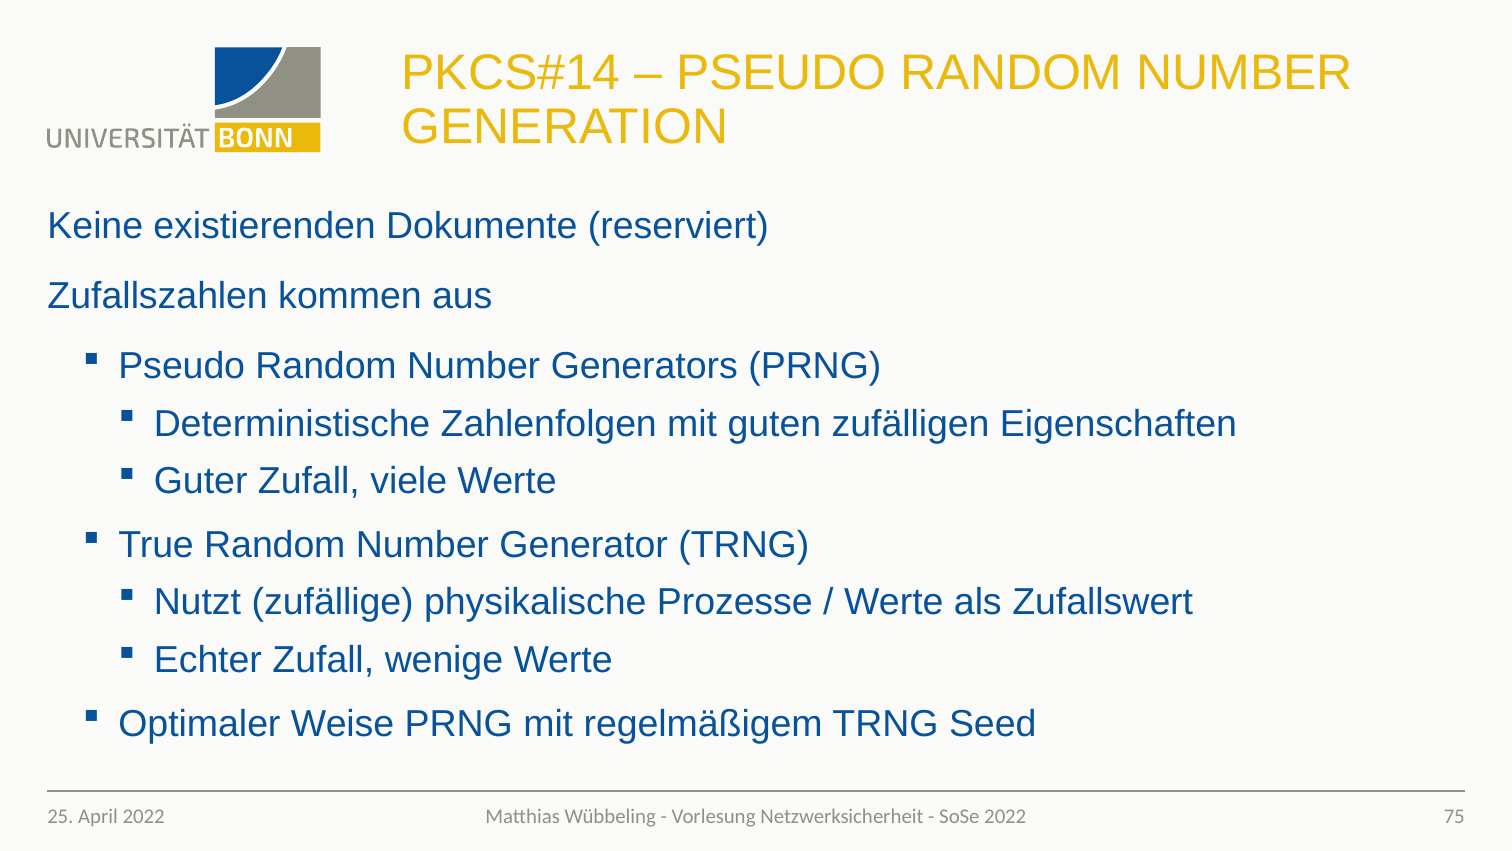

# PKCS#14 – Pseudo random number generation
Keine existierenden Dokumente (reserviert)
Zufallszahlen kommen aus
Pseudo Random Number Generators (PRNG)
Deterministische Zahlenfolgen mit guten zufälligen Eigenschaften
Guter Zufall, viele Werte
True Random Number Generator (TRNG)
Nutzt (zufällige) physikalische Prozesse / Werte als Zufallswert
Echter Zufall, wenige Werte
Optimaler Weise PRNG mit regelmäßigem TRNG Seed

25. April 2022
75
Matthias Wübbeling - Vorlesung Netzwerksicherheit - SoSe 2022